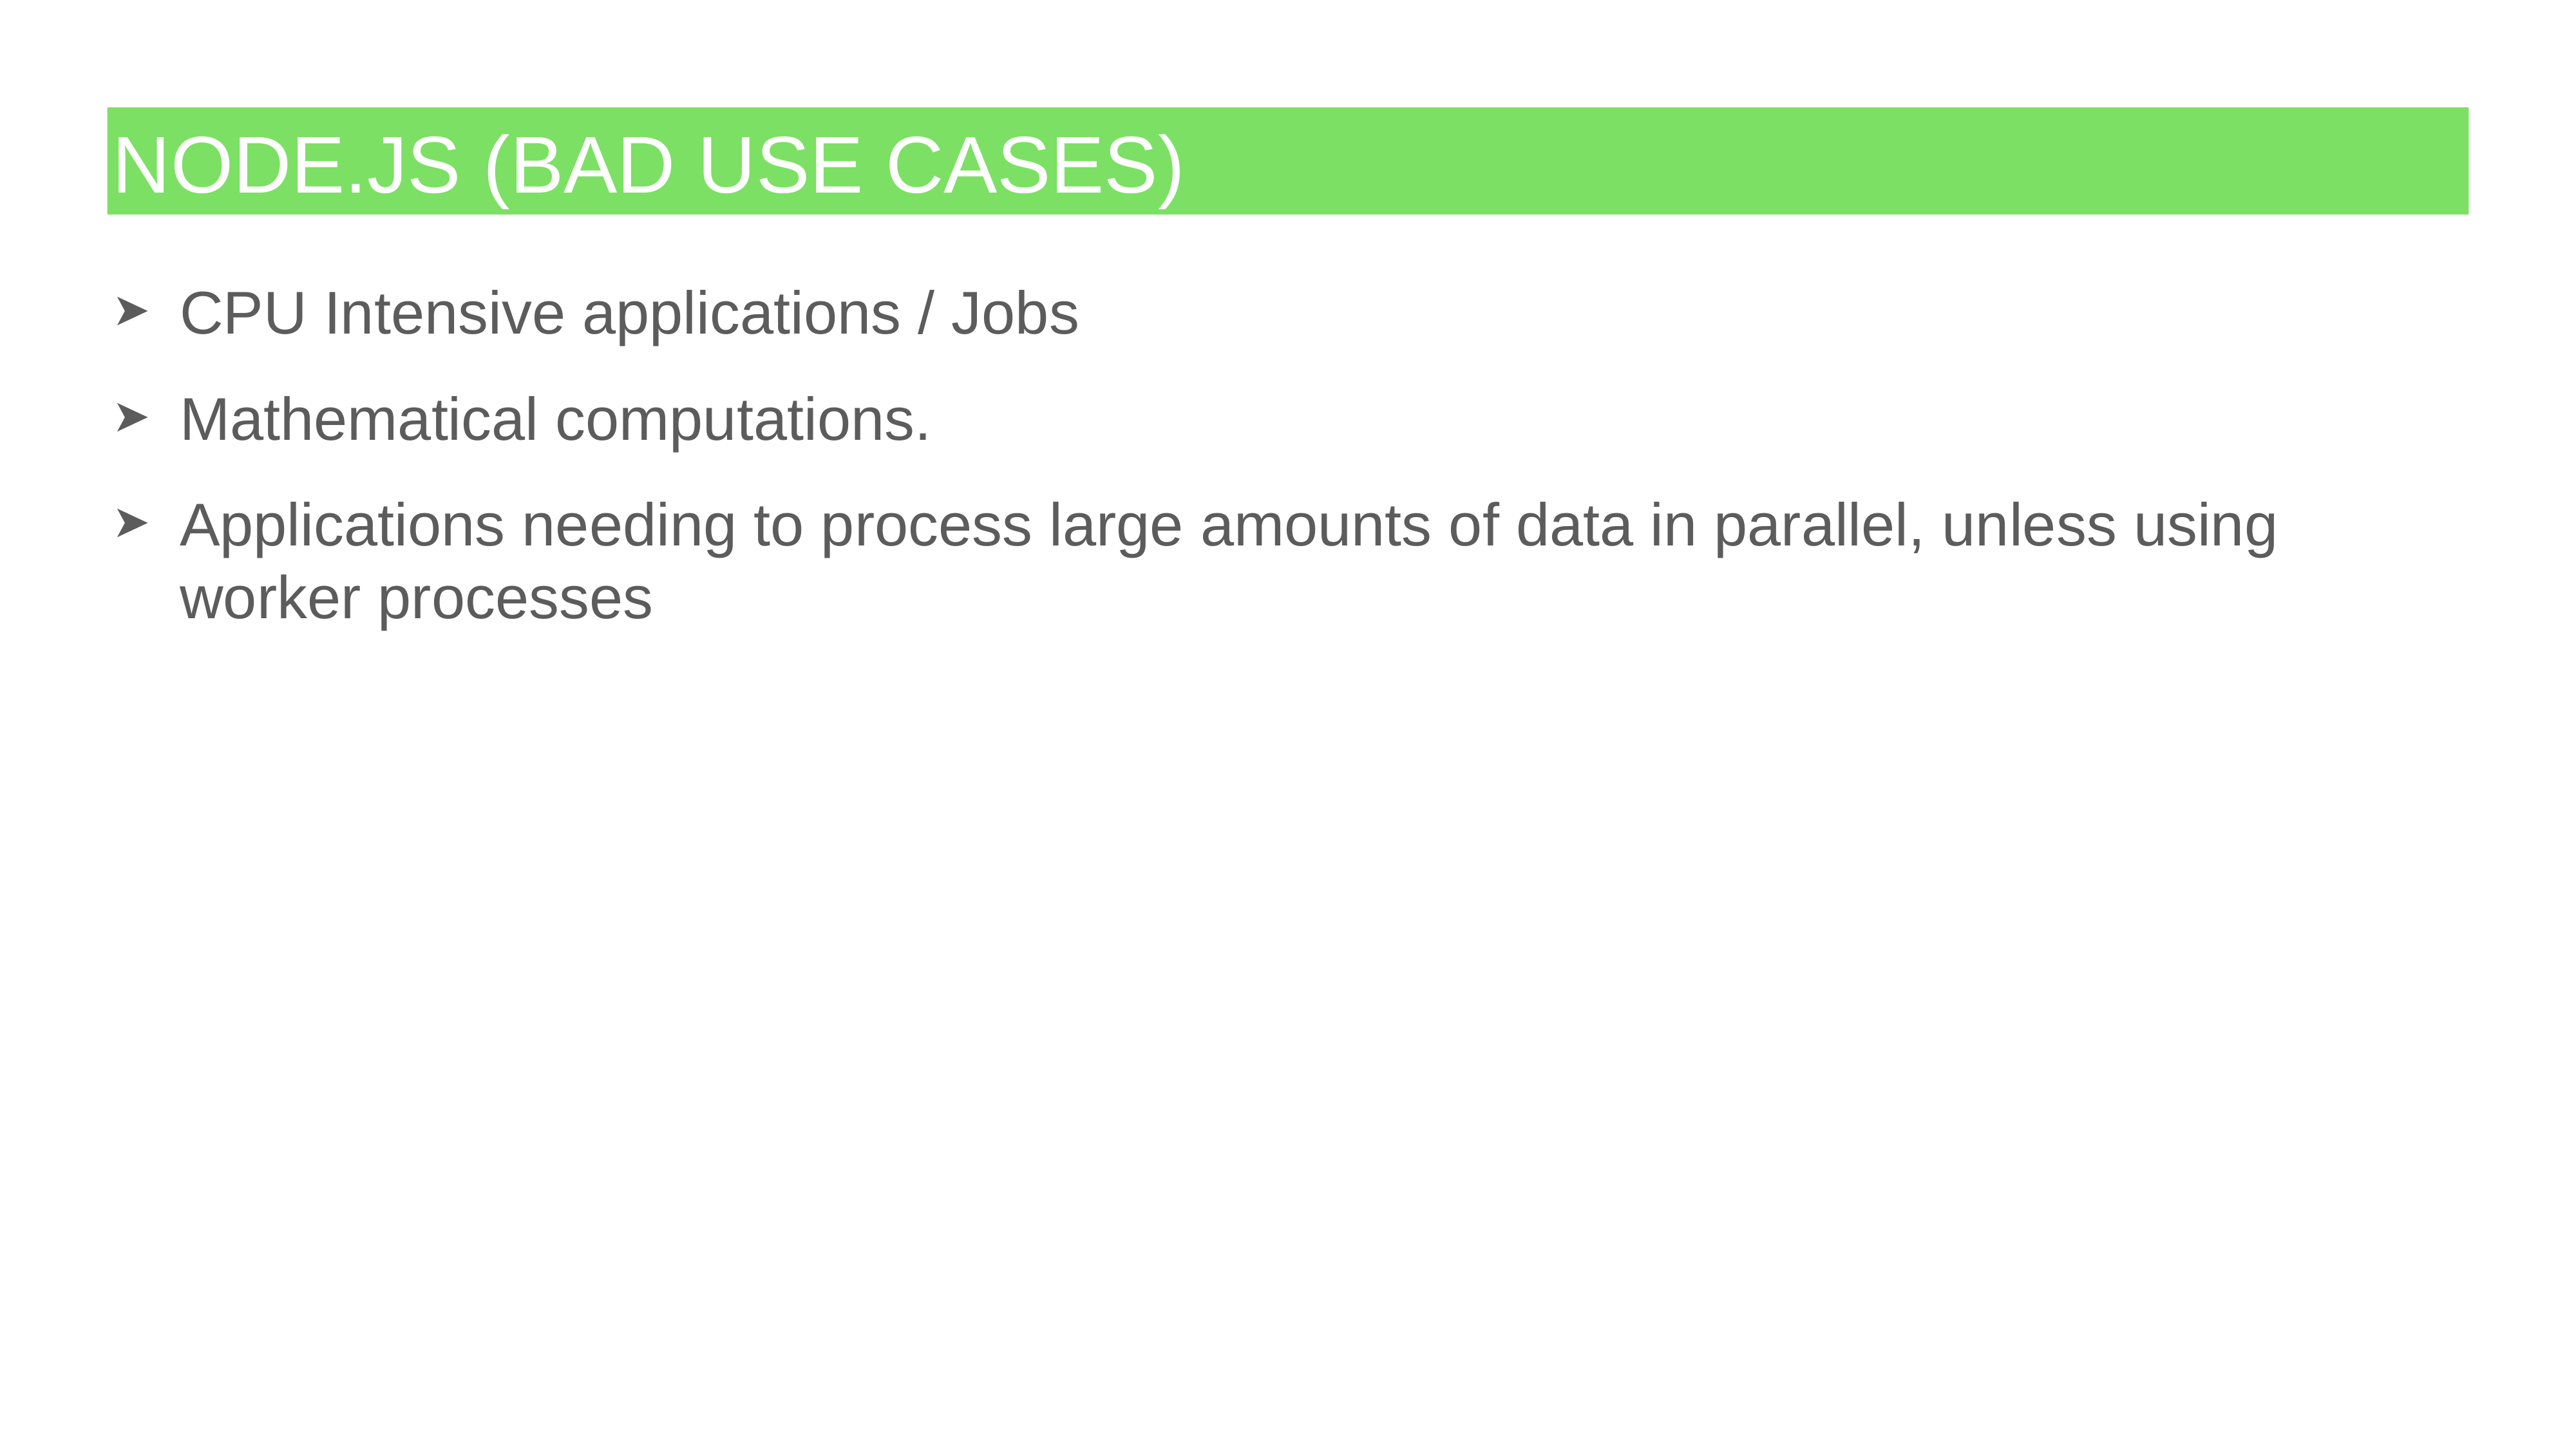

# Node.js (Bad Use Cases)

CPU Intensive applications / Jobs
Mathematical computations.
Applications needing to process large amounts of data in parallel, unless using worker processes